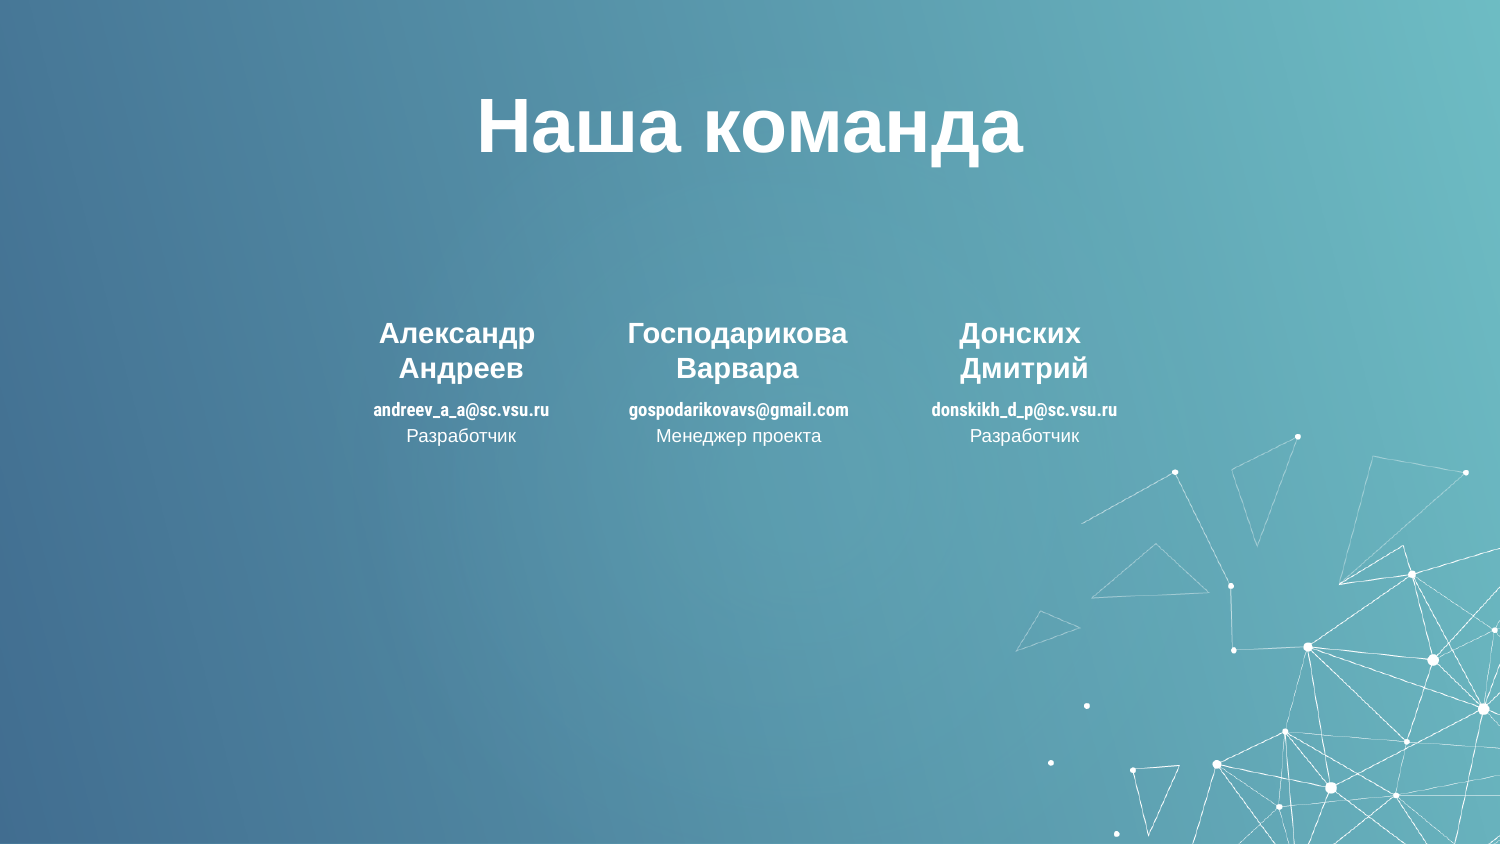

# Наша команда
Александр
Андреев
Господарикова
Варвара
Донских
Дмитрий
andreev_a_a@sc.vsu.ru
Разработчик
donskikh_d_p@sc.vsu.ru
Разработчик
gospodarikovavs@gmail.com
Менеджер проекта